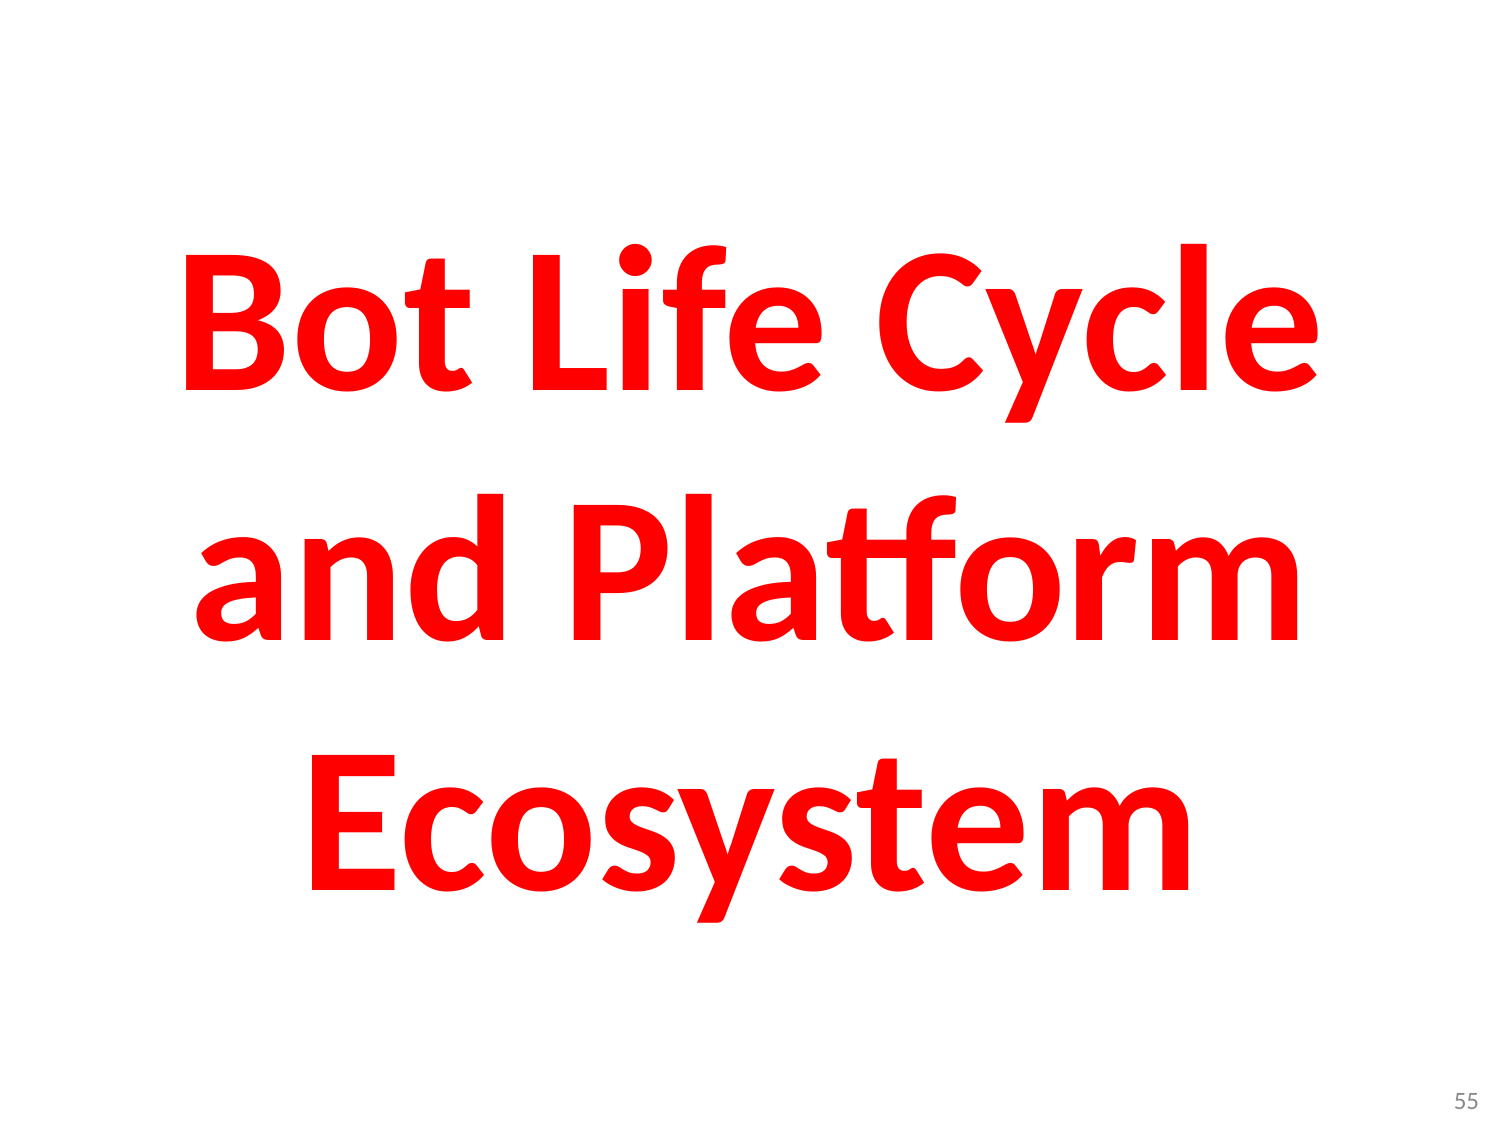

# Bot Life Cycle and Platform Ecosystem
55